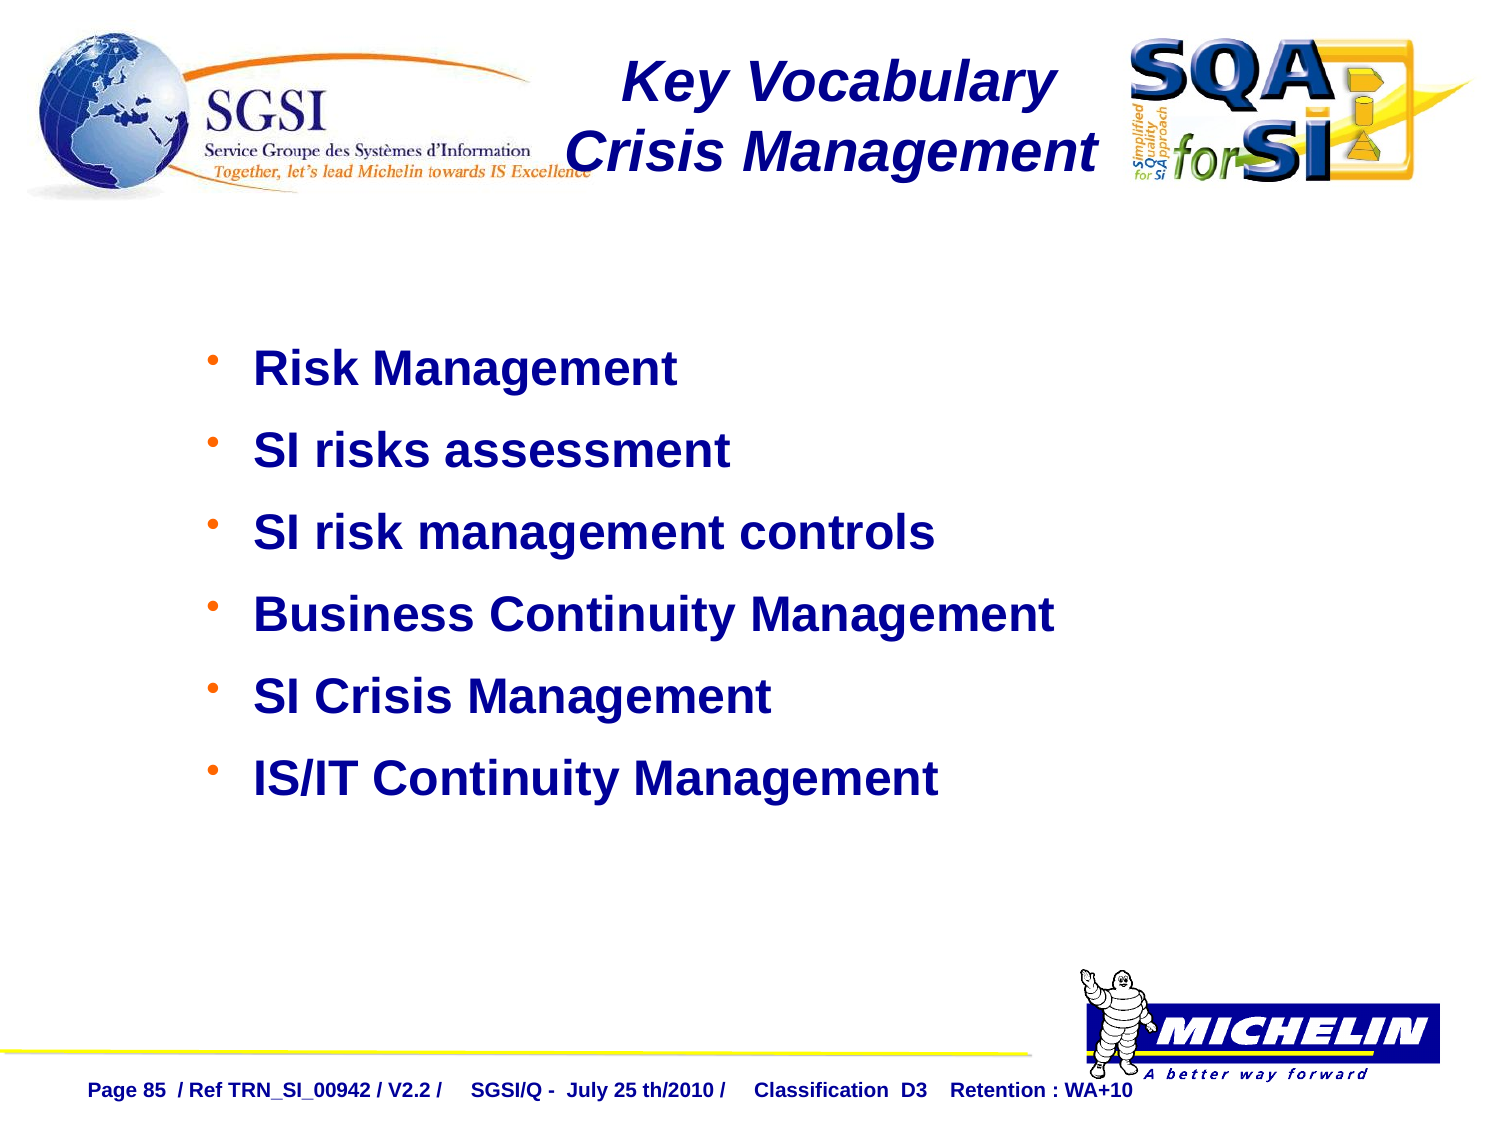

Key Vocabulary
Crisis Management

Risk Management
SI risks assessment
SI risk management controls
Business Continuity Management
SI Crisis Management
IS/IT Continuity Management

Page 85  / Ref TRN_SI_00942 / V2.2 /     SGSI/Q -  July 25 th/2010 /     Classification  D3    Retention : WA+10